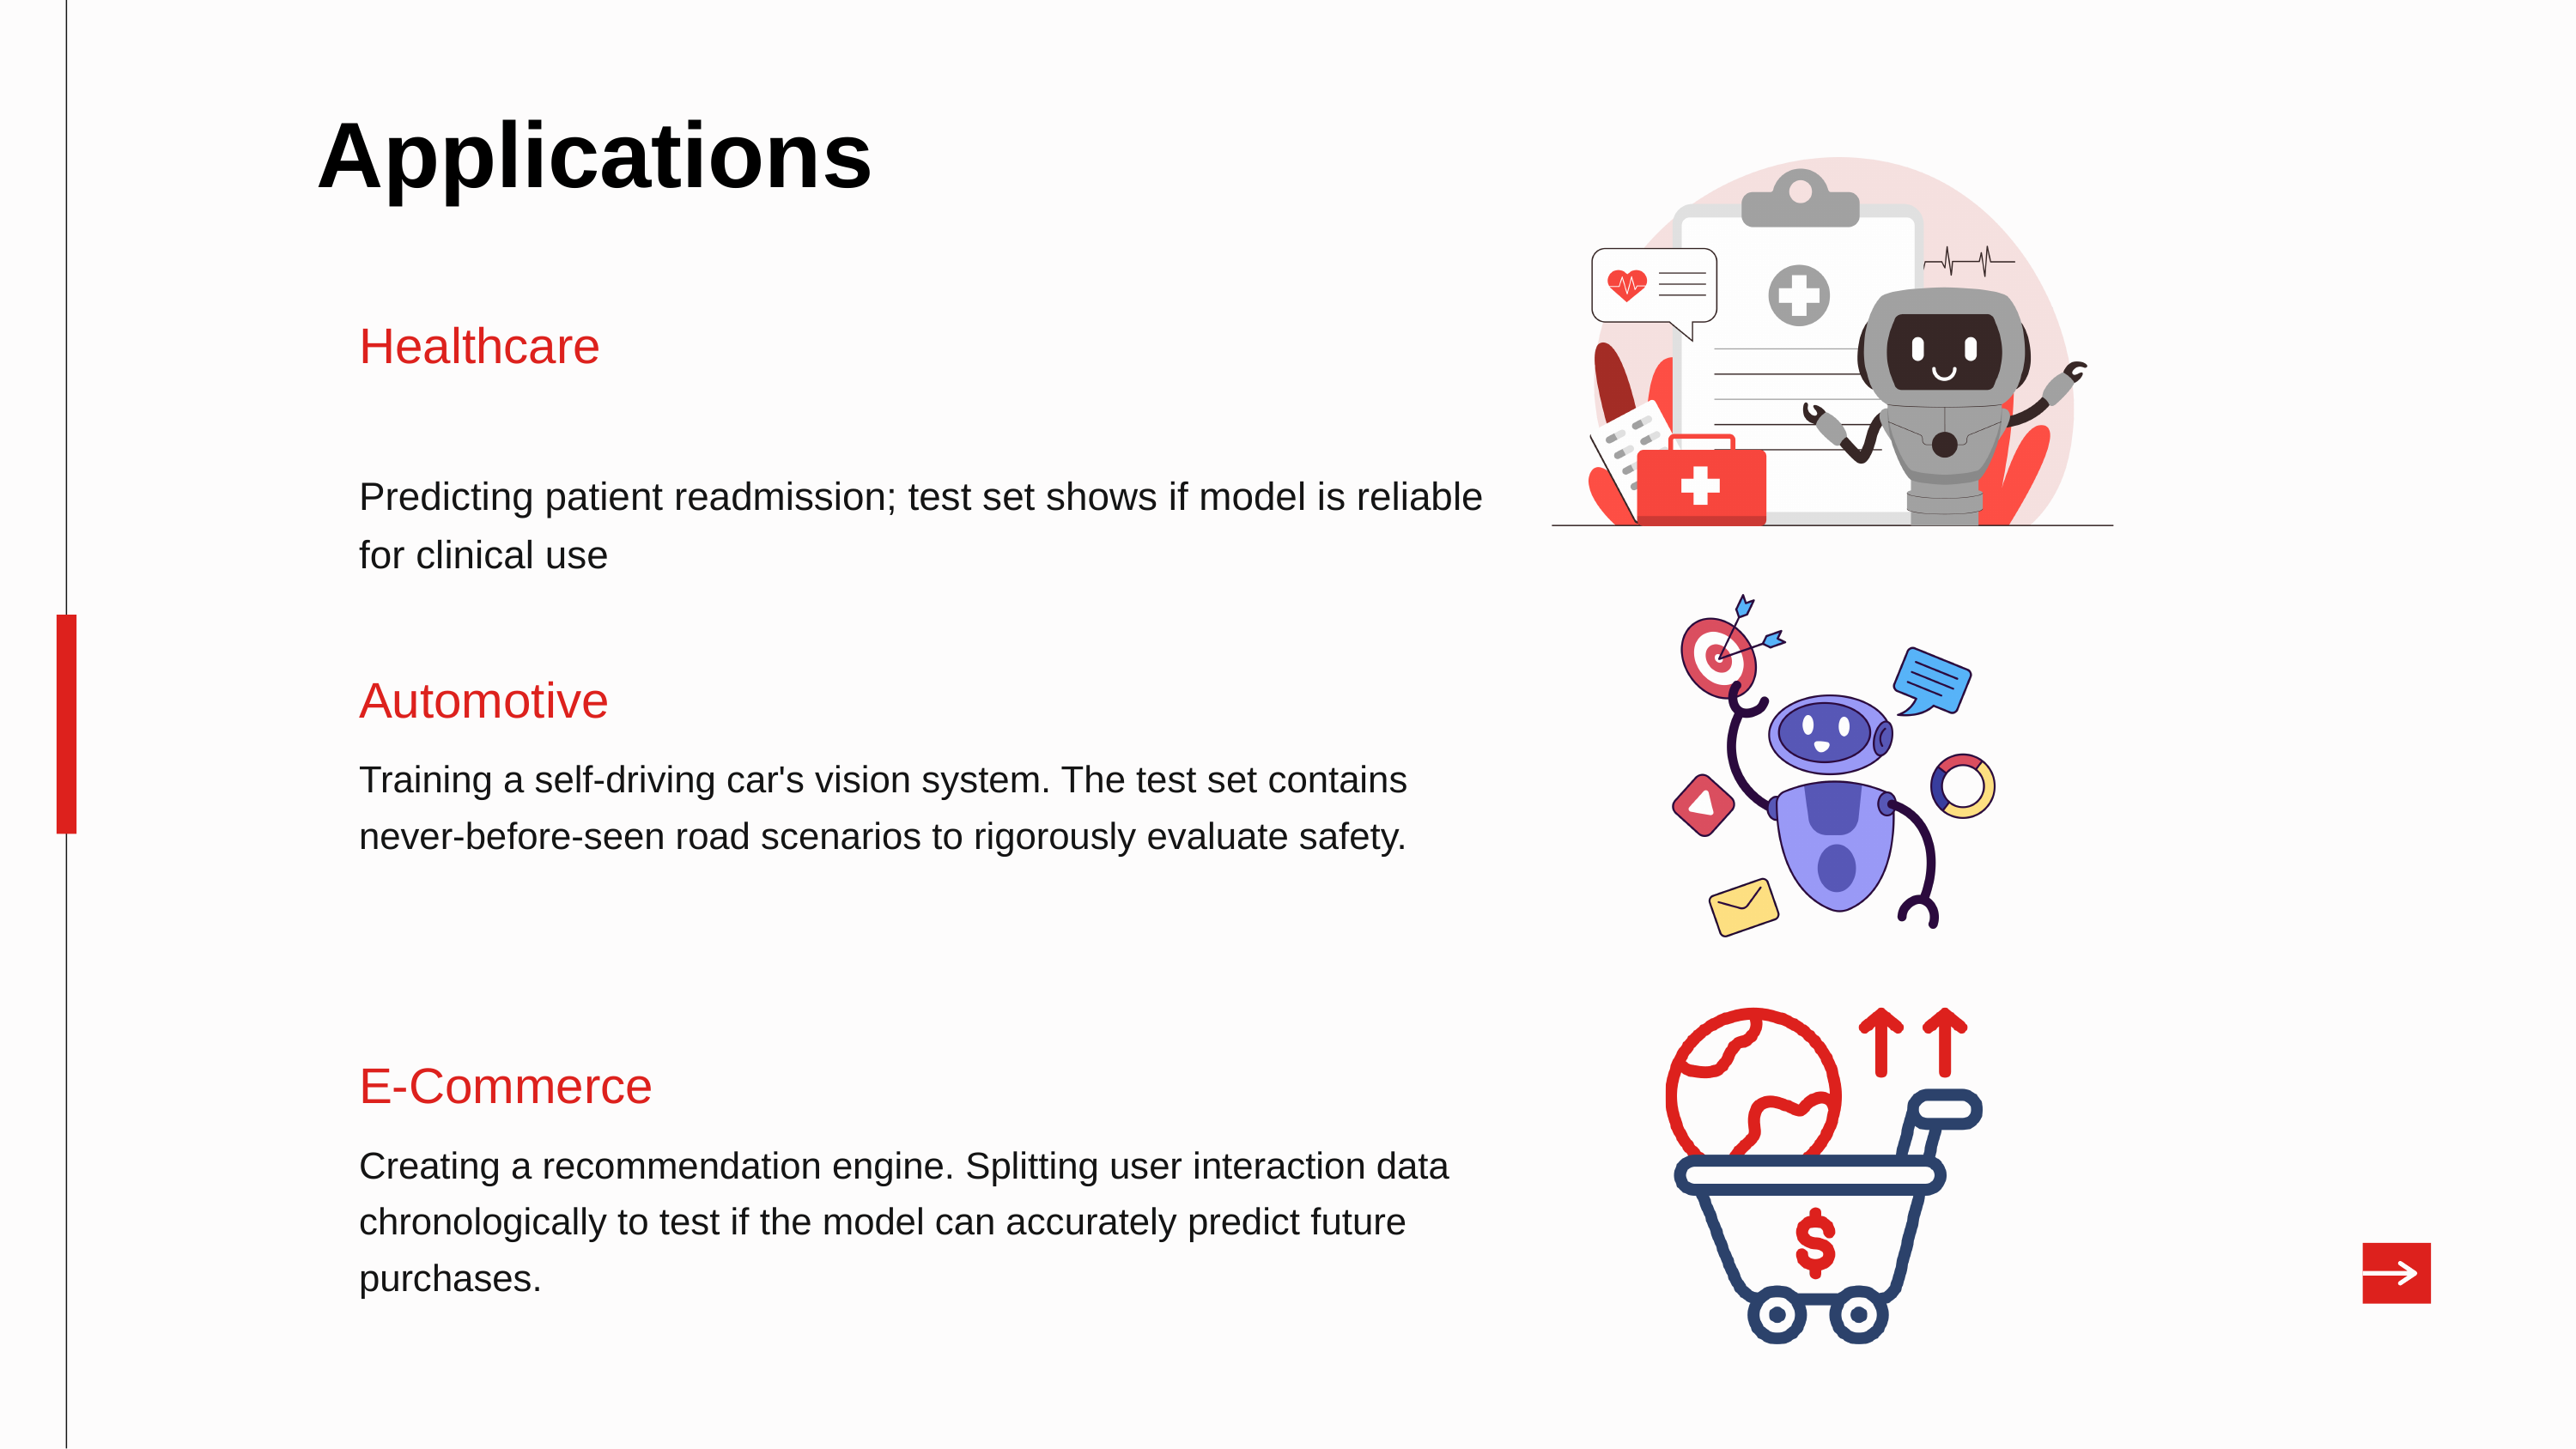

Healthcare

Predicting patient readmission; test set shows if model is reliable for clinical use
Automotive
Training a self-driving car's vision system. The test set contains never-before-seen road scenarios to rigorously evaluate safety.

E-Commerce
Creating a recommendation engine. Splitting user interaction data chronologically to test if the model can accurately predict future purchases.

Applications